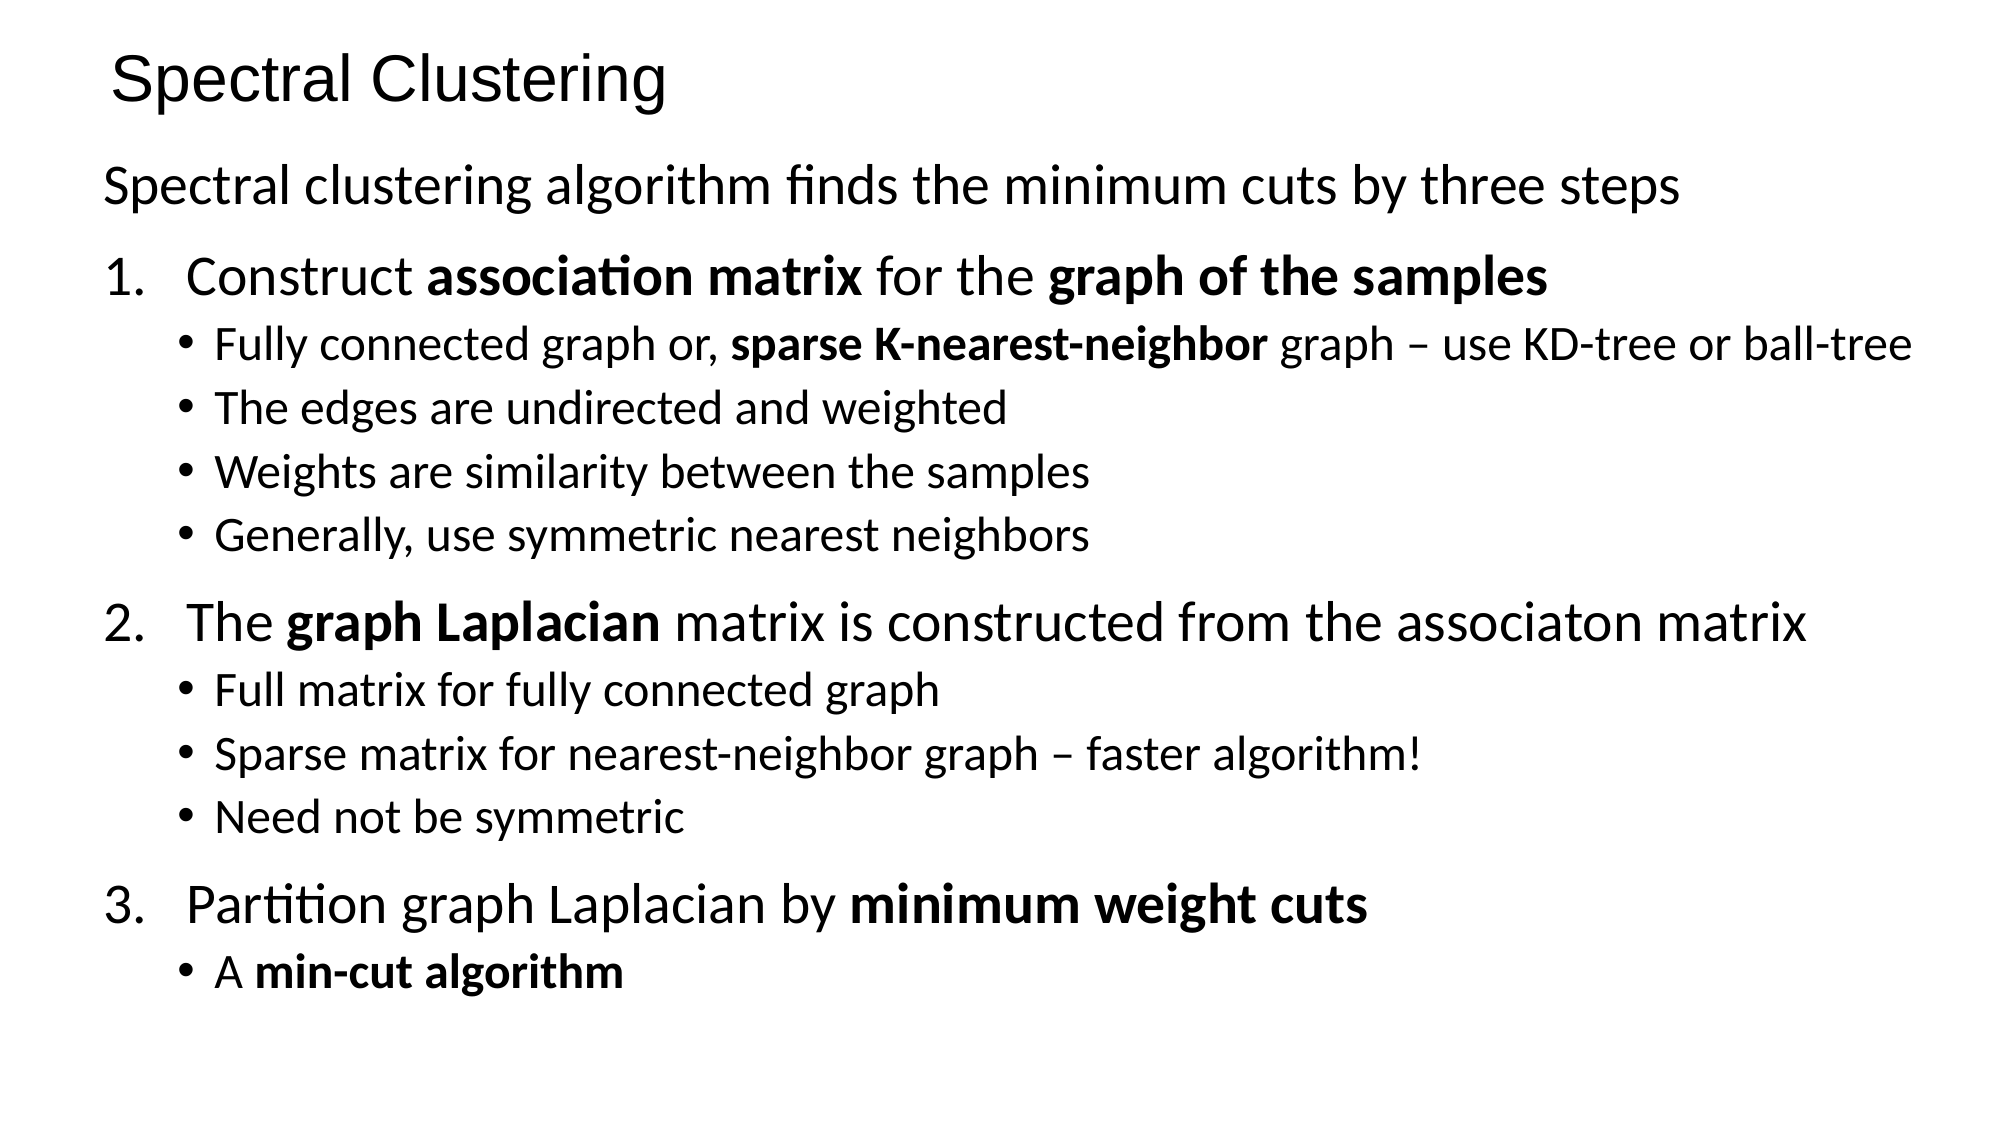

# Spectral Clustering
Spectral clustering algorithm finds the minimum cuts by three steps
Construct association matrix for the graph of the samples
Fully connected graph or, sparse K-nearest-neighbor graph – use KD-tree or ball-tree
The edges are undirected and weighted
Weights are similarity between the samples
Generally, use symmetric nearest neighbors
The graph Laplacian matrix is constructed from the associaton matrix
Full matrix for fully connected graph
Sparse matrix for nearest-neighbor graph – faster algorithm!
Need not be symmetric
Partition graph Laplacian by minimum weight cuts
A min-cut algorithm